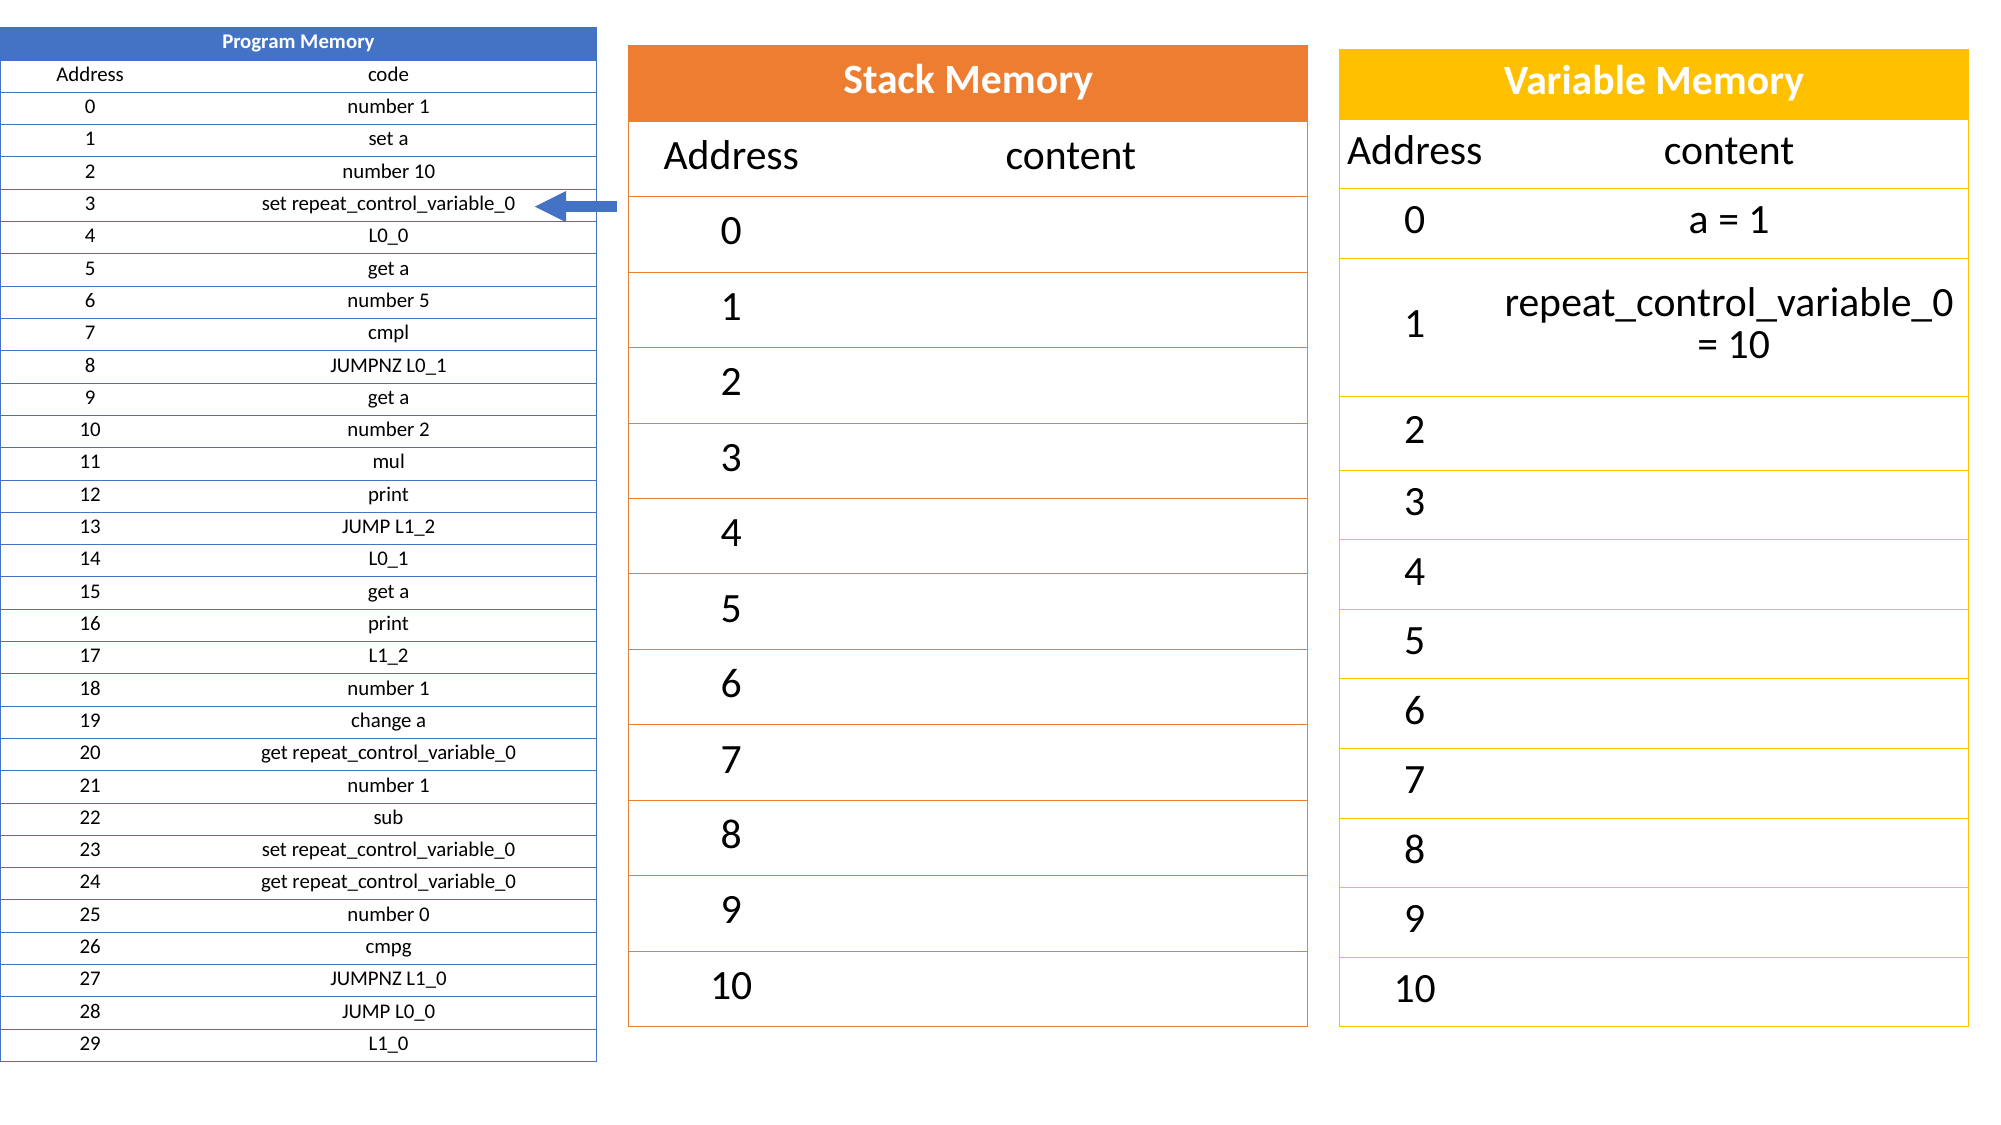

| Program Memory​ |  |
| --- | --- |
| Address | code |
| 0 | number 1​​ |
| 1 | set a​​ |
| 2 | number 10​​ |
| 3 | set repeat\_control\_variable\_0​​ |
| 4 | L0\_0​​ |
| 5 | get a​​ |
| 6 | number 5​​ |
| 7 | cmpl​​ |
| 8 | JUMPNZ L0\_1​​ |
| 9 | get a​​ |
| 10 | number 2​​ |
| 11 | mul​​ |
| 12 | print​​ |
| 13 | JUMP L1\_2​​ |
| 14 | L0\_1​​ |
| 15 | get a​​ |
| 16 | print​​ |
| 17 | L1\_2​​ |
| 18 | number 1​​ |
| 19 | change a​​ |
| 20 | get repeat\_control\_variable\_0​​ |
| 21 | number 1​​ |
| 22 | sub​​ |
| 23 | set repeat\_control\_variable\_0​​ |
| 24 | get repeat\_control\_variable\_0​​ |
| 25 | number 0​​ |
| 26 | cmpg​​ |
| 27 | JUMPNZ L1\_0​​ |
| 28 | JUMP L0\_0​​ |
| 29 | L1\_0​​ |
| Stack Memory​ |  |
| --- | --- |
| Address | content |
| 0 |  |
| 1 |  |
| 2 |  |
| 3 |  |
| 4 |  |
| 5 |  |
| 6 |  |
| 7 |  |
| 8 |  |
| 9 |  |
| 10 |  |
| Variable Memory​ |  |
| --- | --- |
| Address | content |
| 0 | a = 1 |
| 1 | repeat\_control\_variable\_0​​ = 10 |
| 2 |  |
| 3 |  |
| 4 |  |
| 5 |  |
| 6 |  |
| 7 |  |
| 8 |  |
| 9 |  |
| 10 |  |